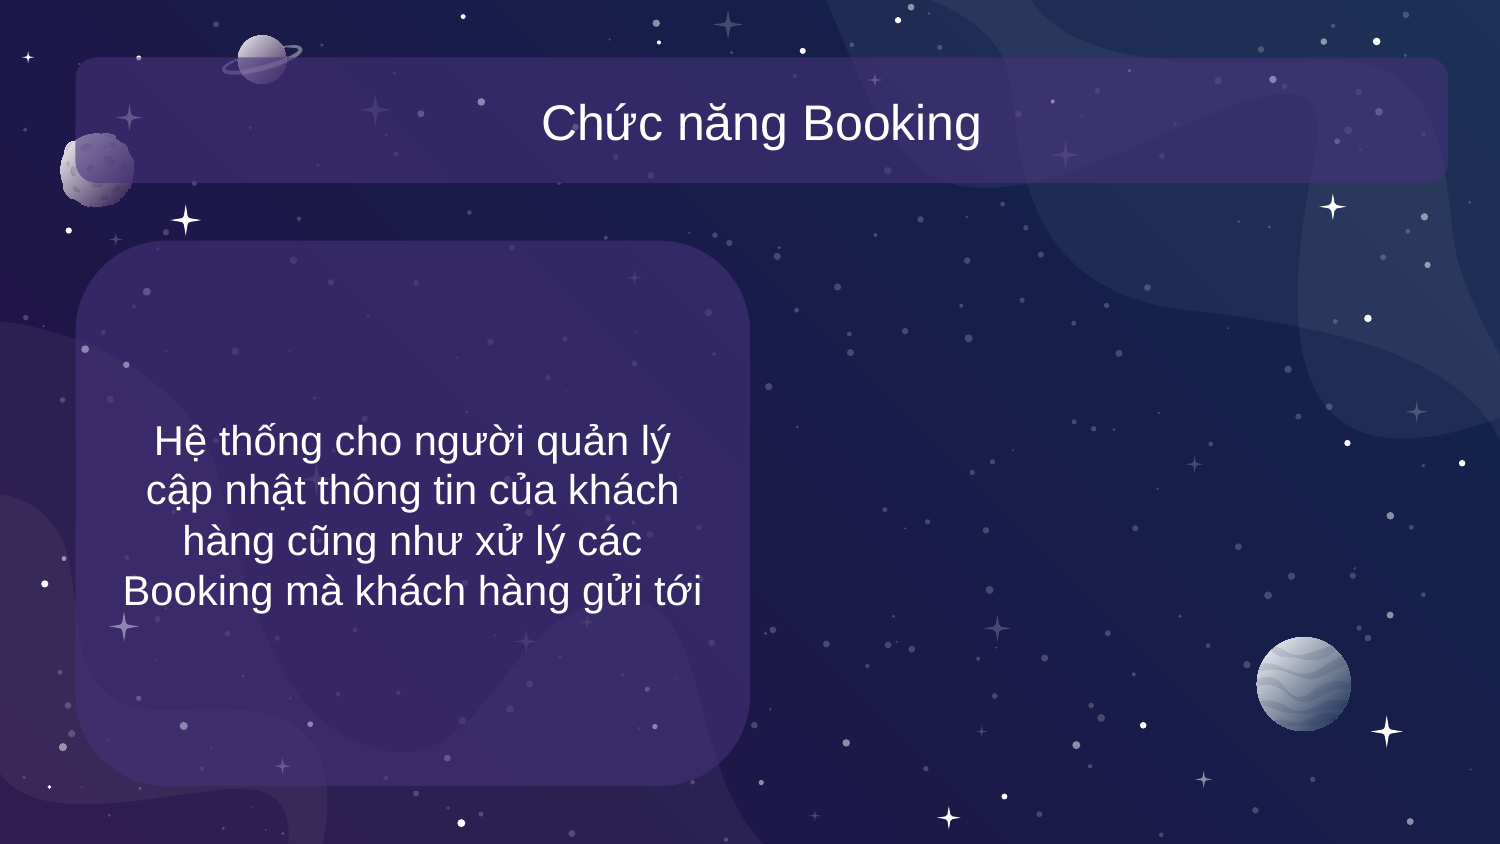

Chức năng Booking
Hệ thống cho người quản lý cập nhật thông tin của khách hàng cũng như xử lý các Booking mà khách hàng gửi tới